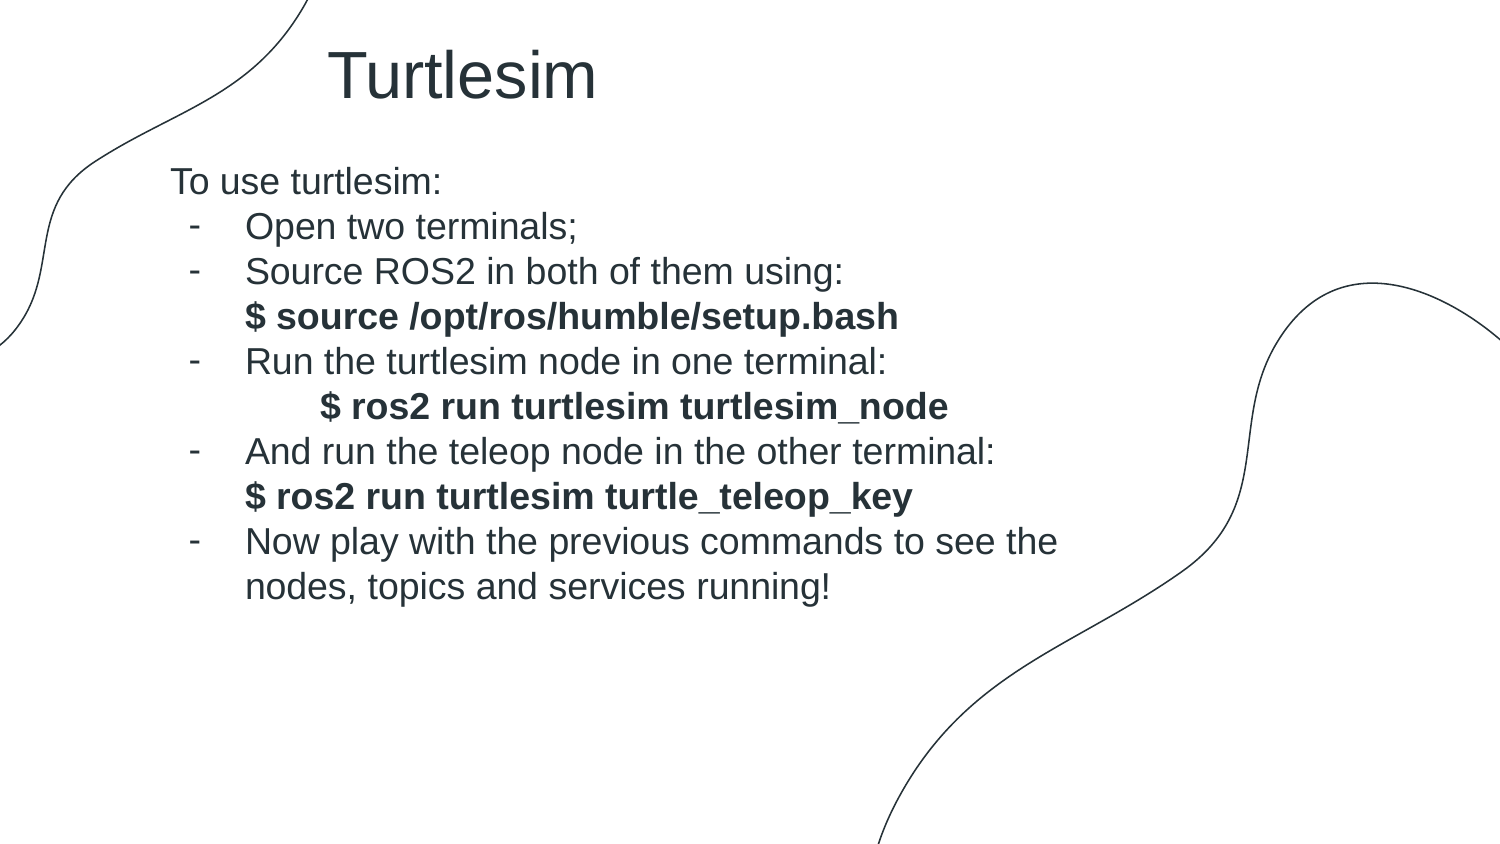

# Turtlesim
To use turtlesim:
Open two terminals;
Source ROS2 in both of them using:
$ source /opt/ros/humble/setup.bash
Run the turtlesim node in one terminal:
 	$ ros2 run turtlesim turtlesim_node
And run the teleop node in the other terminal:
$ ros2 run turtlesim turtle_teleop_key
Now play with the previous commands to see the nodes, topics and services running!